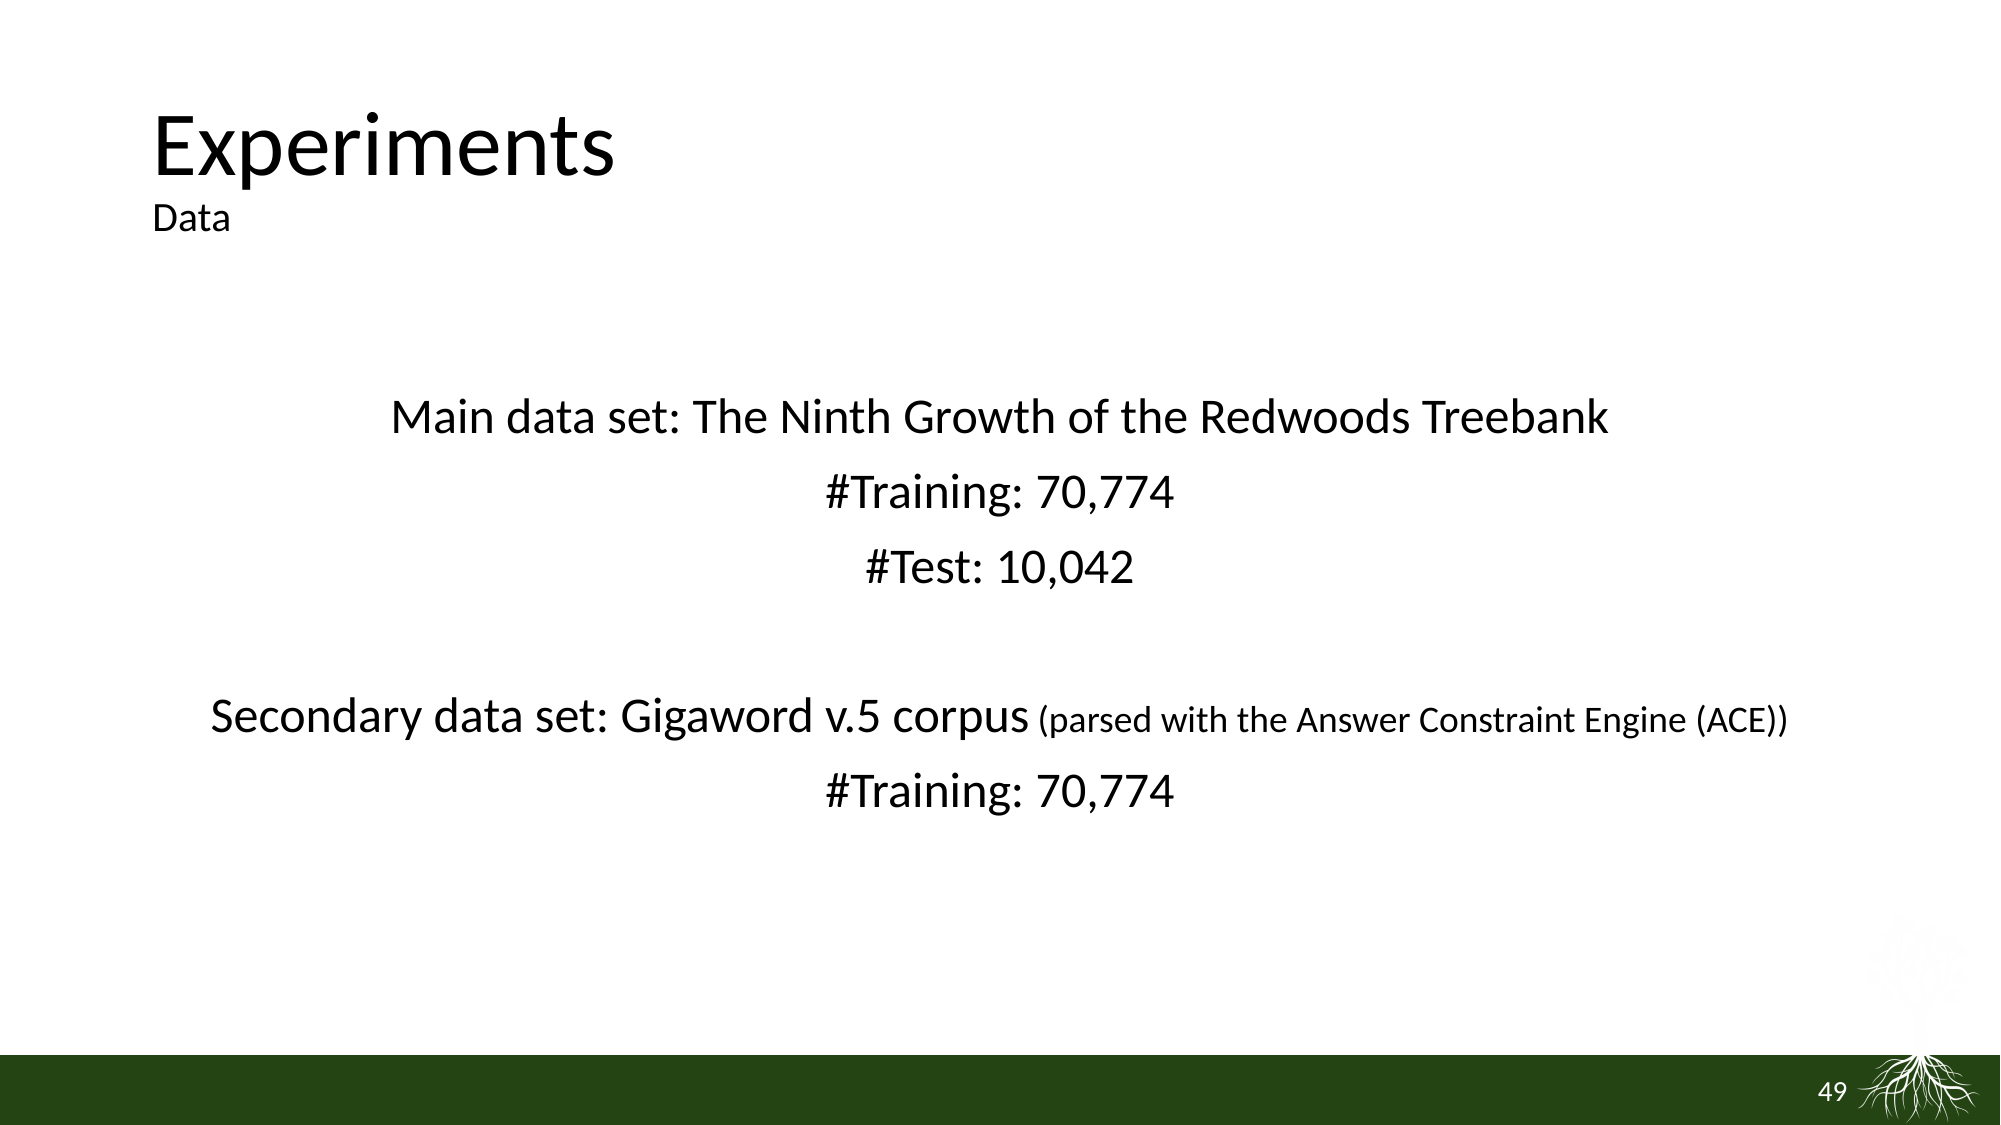

# Experiments Data

Main data set: The Ninth Growth of the Redwoods Treebank
#Training: 70,774
#Test: 10,042

Secondary data set: Gigaword v.5 corpus (parsed with the Answer Constraint Engine (ACE))
#Training: 70,774

49